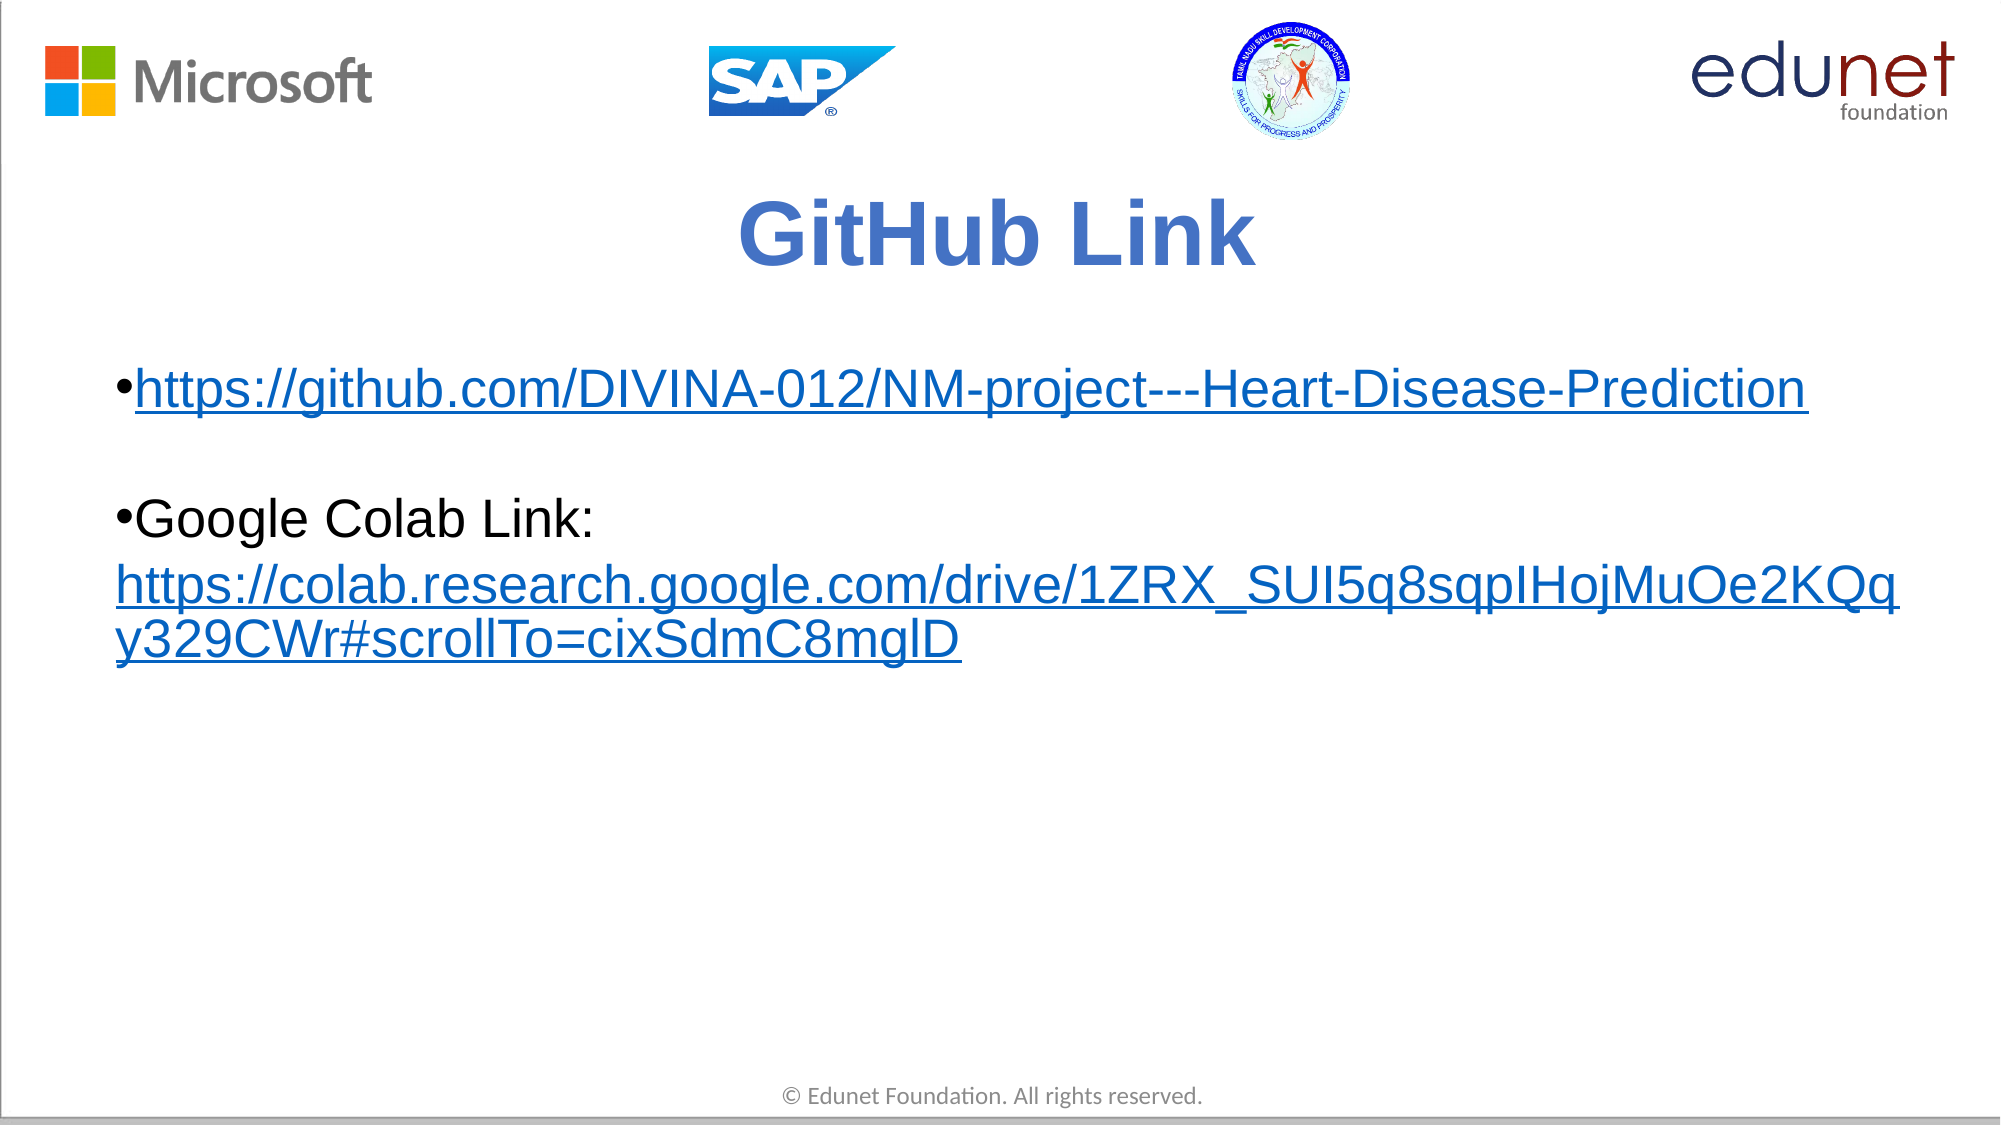

# GitHub Link
https://github.com/DIVINA-012/NM-project---Heart-Disease-Prediction

Google Colab Link: https://colab.research.google.com/drive/1ZRX_SUI5q8sqpIHojMuOe2KQqy329CWr#scrollTo=cixSdmC8mglD

© Edunet Foundation. All rights reserved.